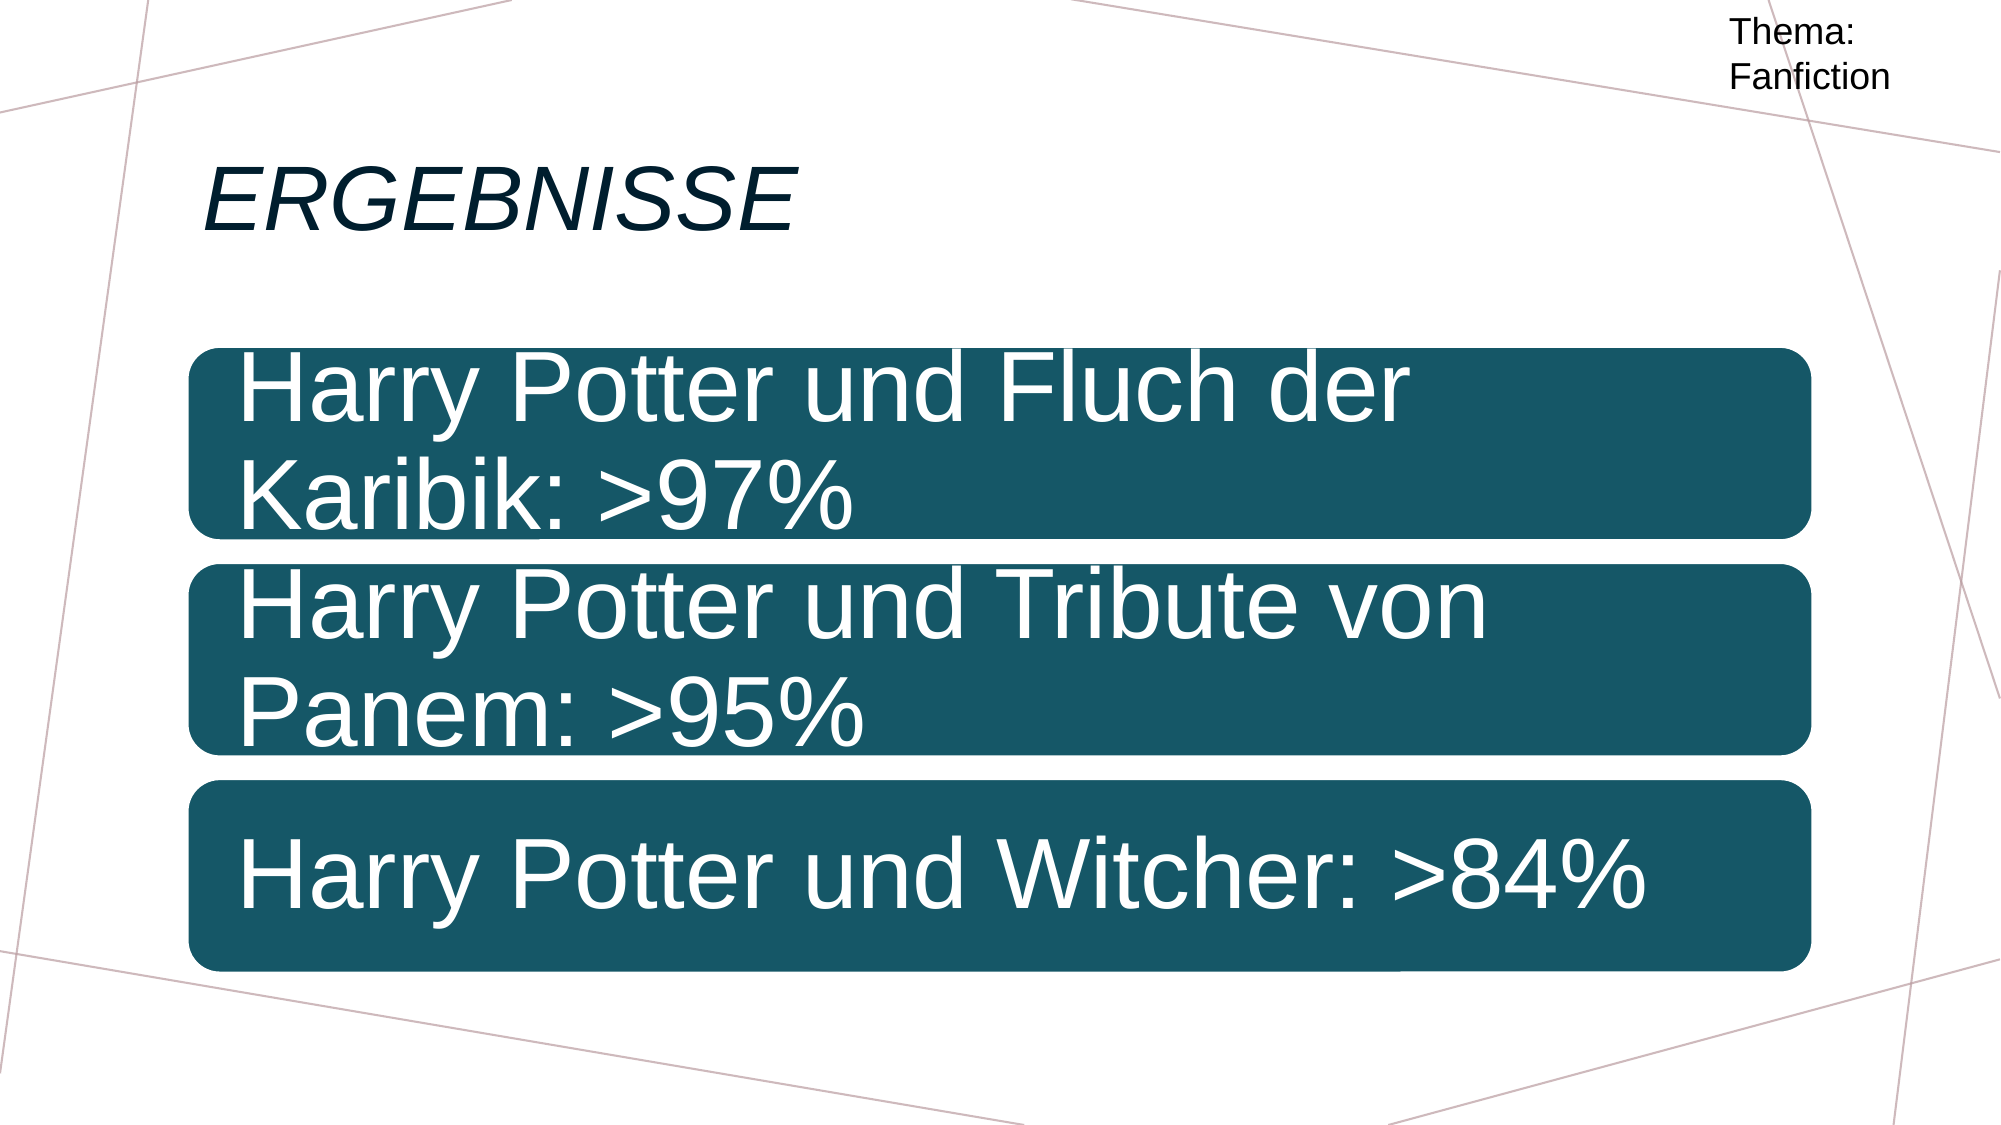

Thema: Fanfiction
# Ergebnisse
Harry Potter und Fluch der Karibik: >97%
Harry Potter und Tribute von Panem: >95%
Harry Potter und Witcher: >84%